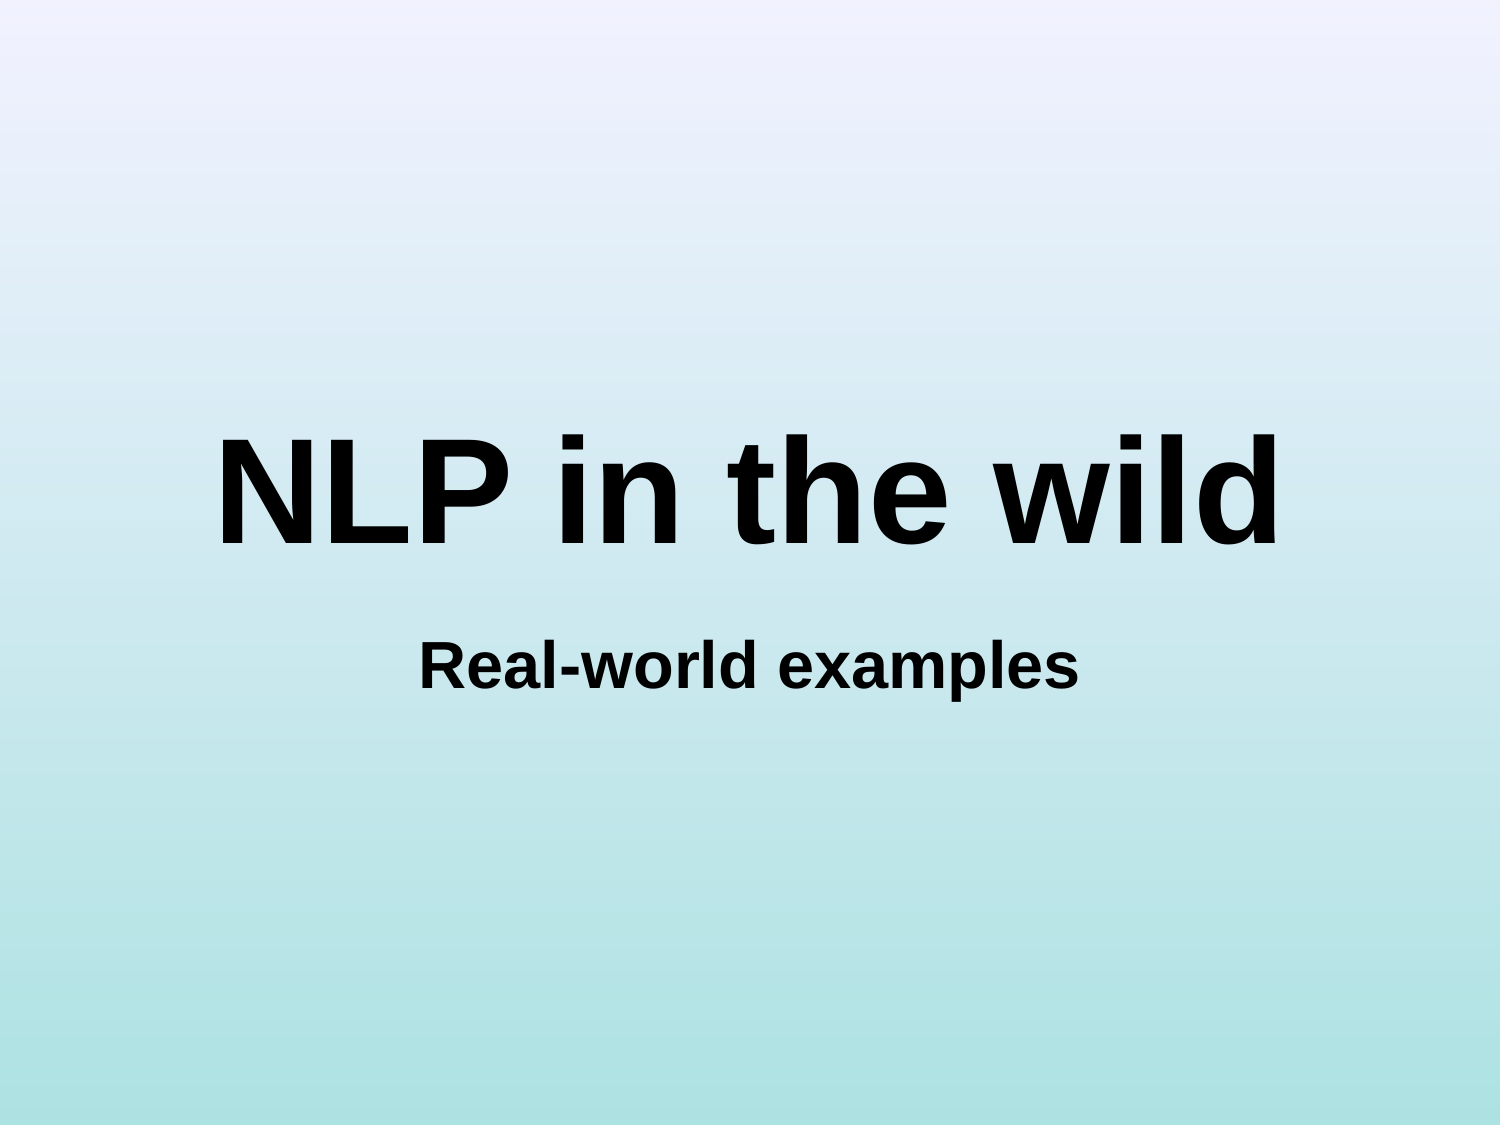

# NLP in the wild
Real-world examples